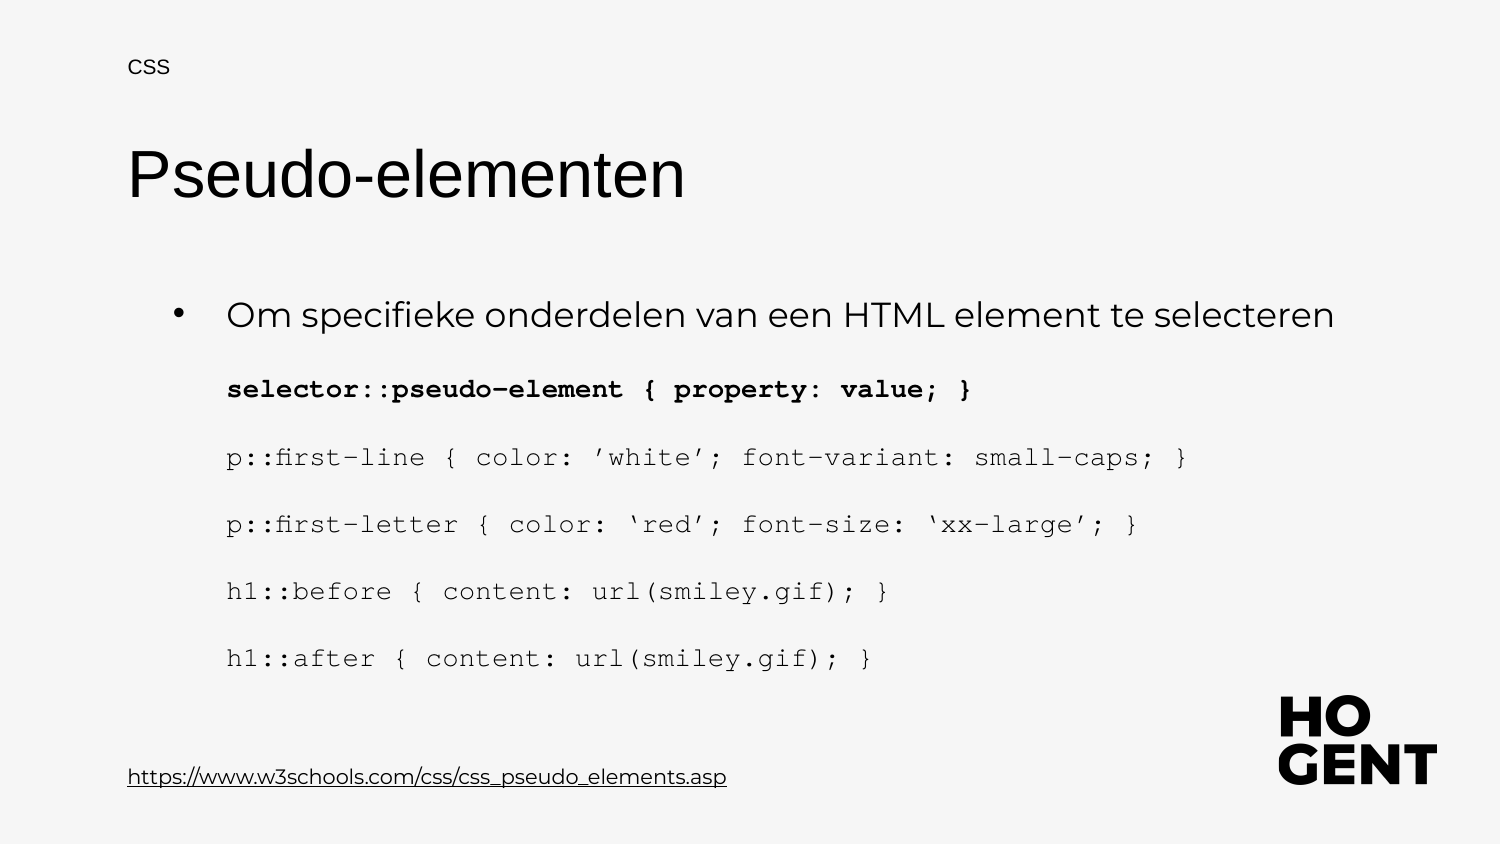

CSS
Pseudo-elementen

Om specifieke onderdelen van een HTML element te selecteren
selector::pseudo-element { property: value; }
p::first-line { color: ’white’; font-variant: small-caps; }
p::first-letter { color: ‘red’; font-size: ‘xx-large’; }
h1::before { content: url(smiley.gif); }
h1::after { content: url(smiley.gif); }
https://www.w3schools.com/css/css_pseudo_elements.asp